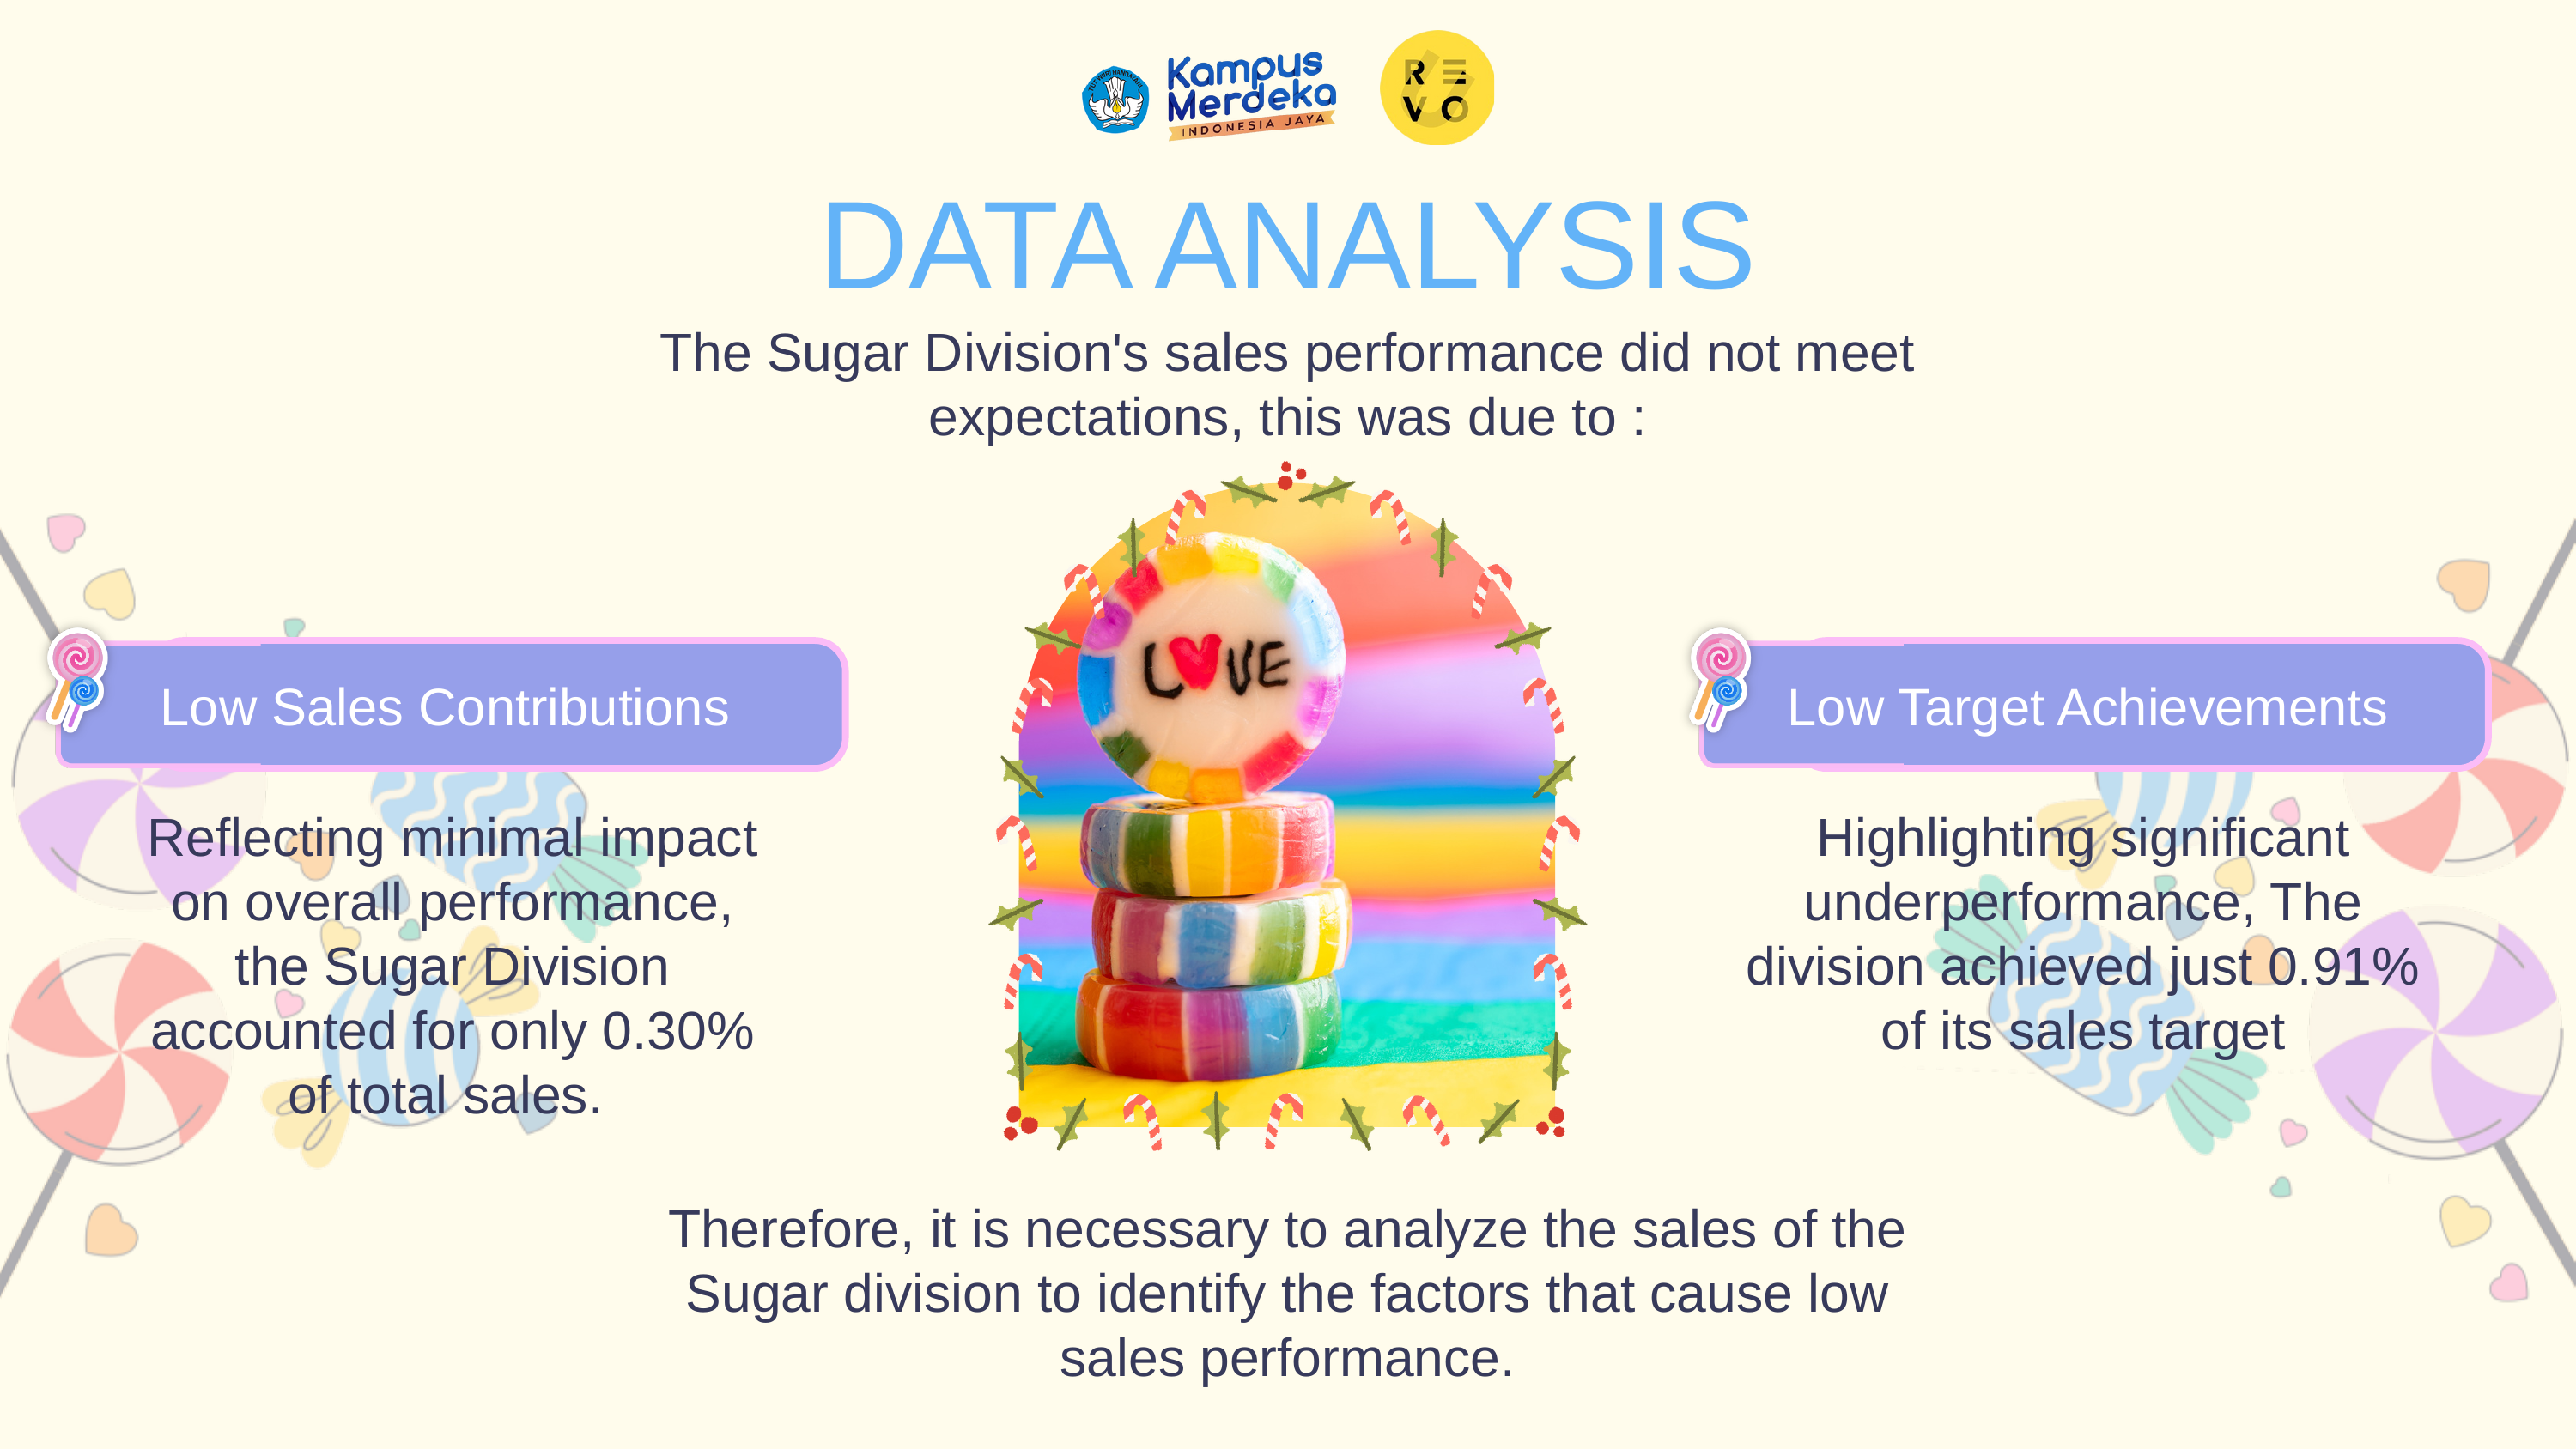

DATA ANALYSIS
The Sugar Division's sales performance did not meet expectations, this was due to :

Low Sales Contribution

Low Sales Contribution

Low Target Achievement
Low Sales Contributions
Low Target Achievements
Reflecting minimal impact on overall performance, the Sugar Division accounted for only 0.30% of total sales.
Highlighting significant underperformance, The division achieved just 0.91% of its sales target

Therefore, it is necessary to analyze the sales of the Sugar division to identify the factors that cause low sales performance.